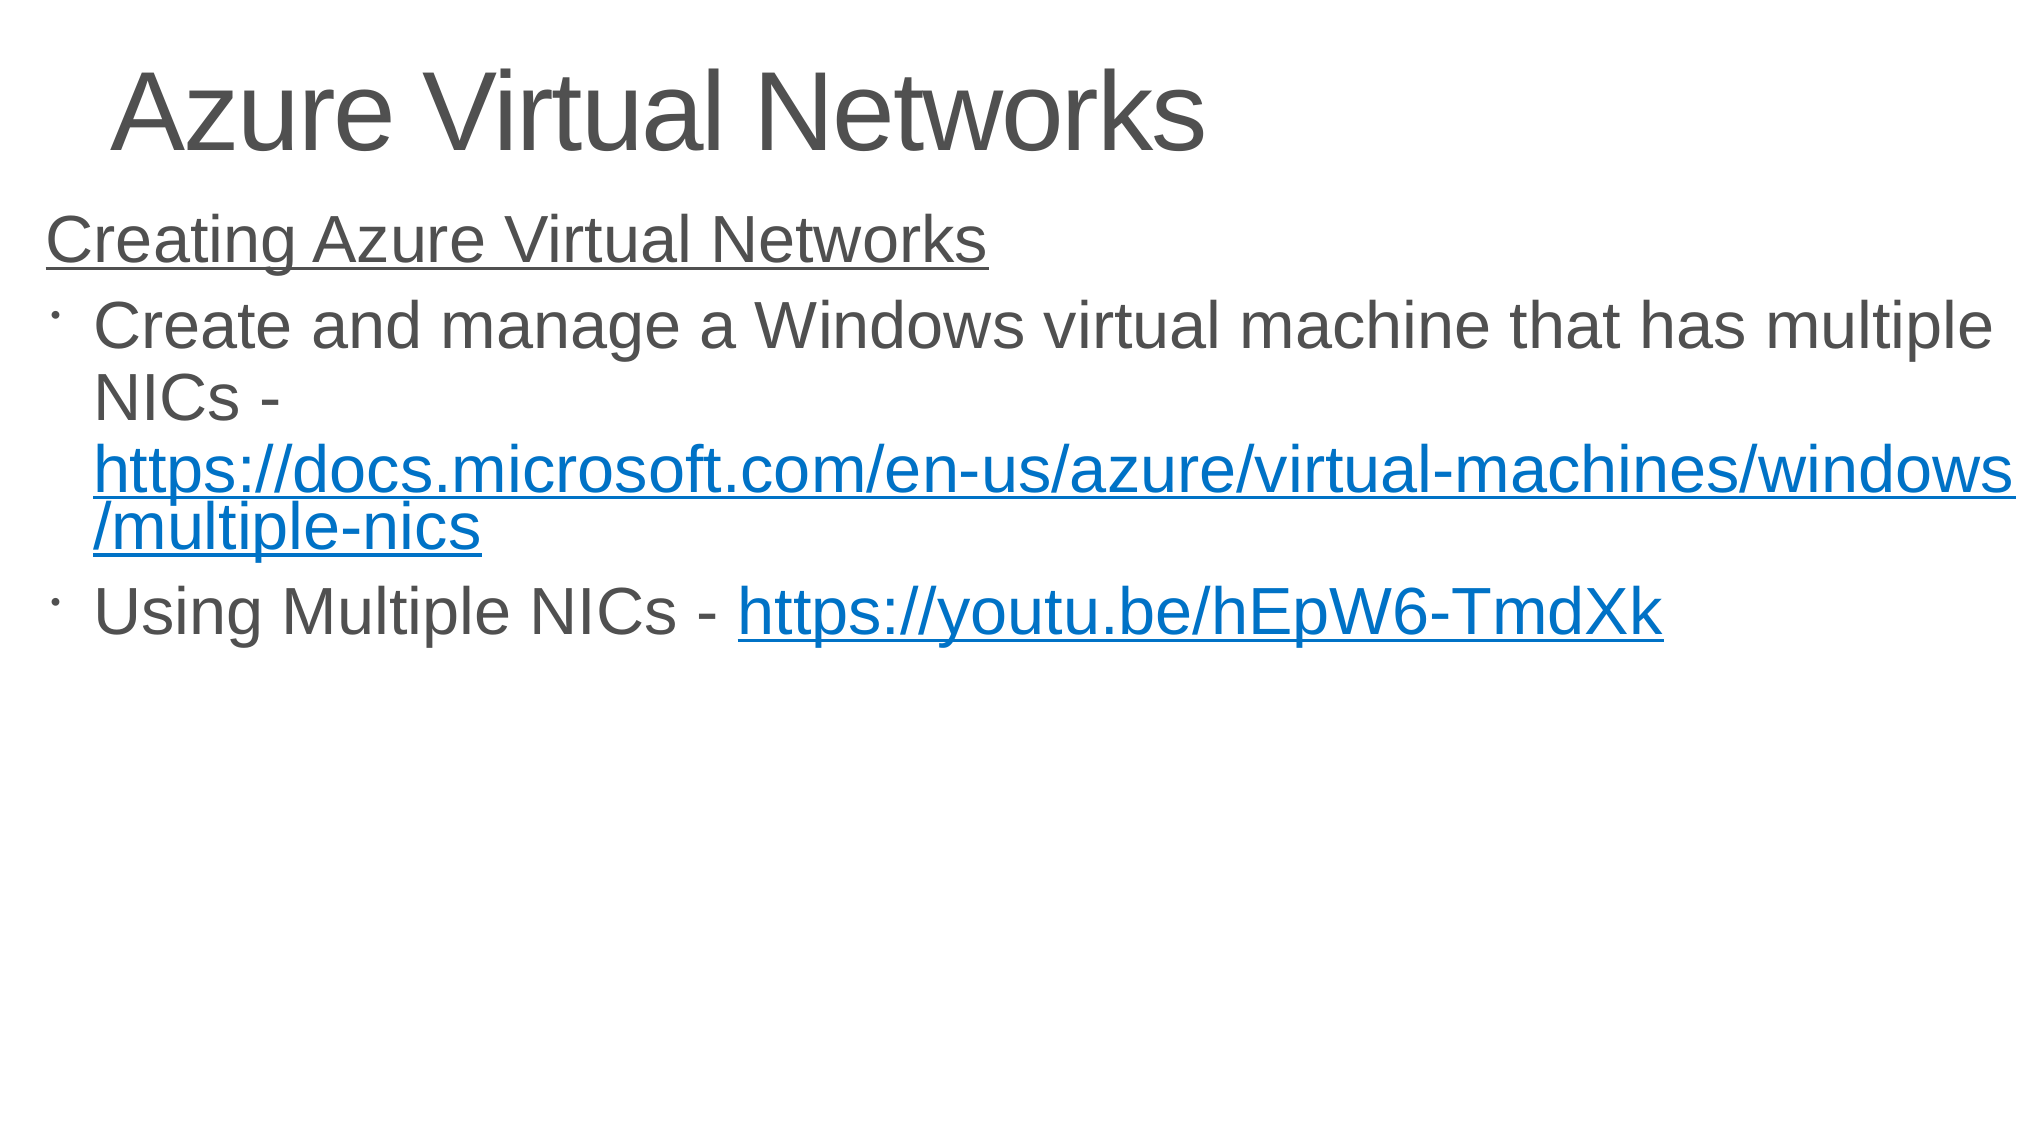

# Azure Virtual Networks
Creating Azure Virtual Networks
Create and manage a Windows virtual machine that has multiple NICs - https://docs.microsoft.com/en-us/azure/virtual-machines/windows/multiple-nics
Using Multiple NICs - https://youtu.be/hEpW6-TmdXk